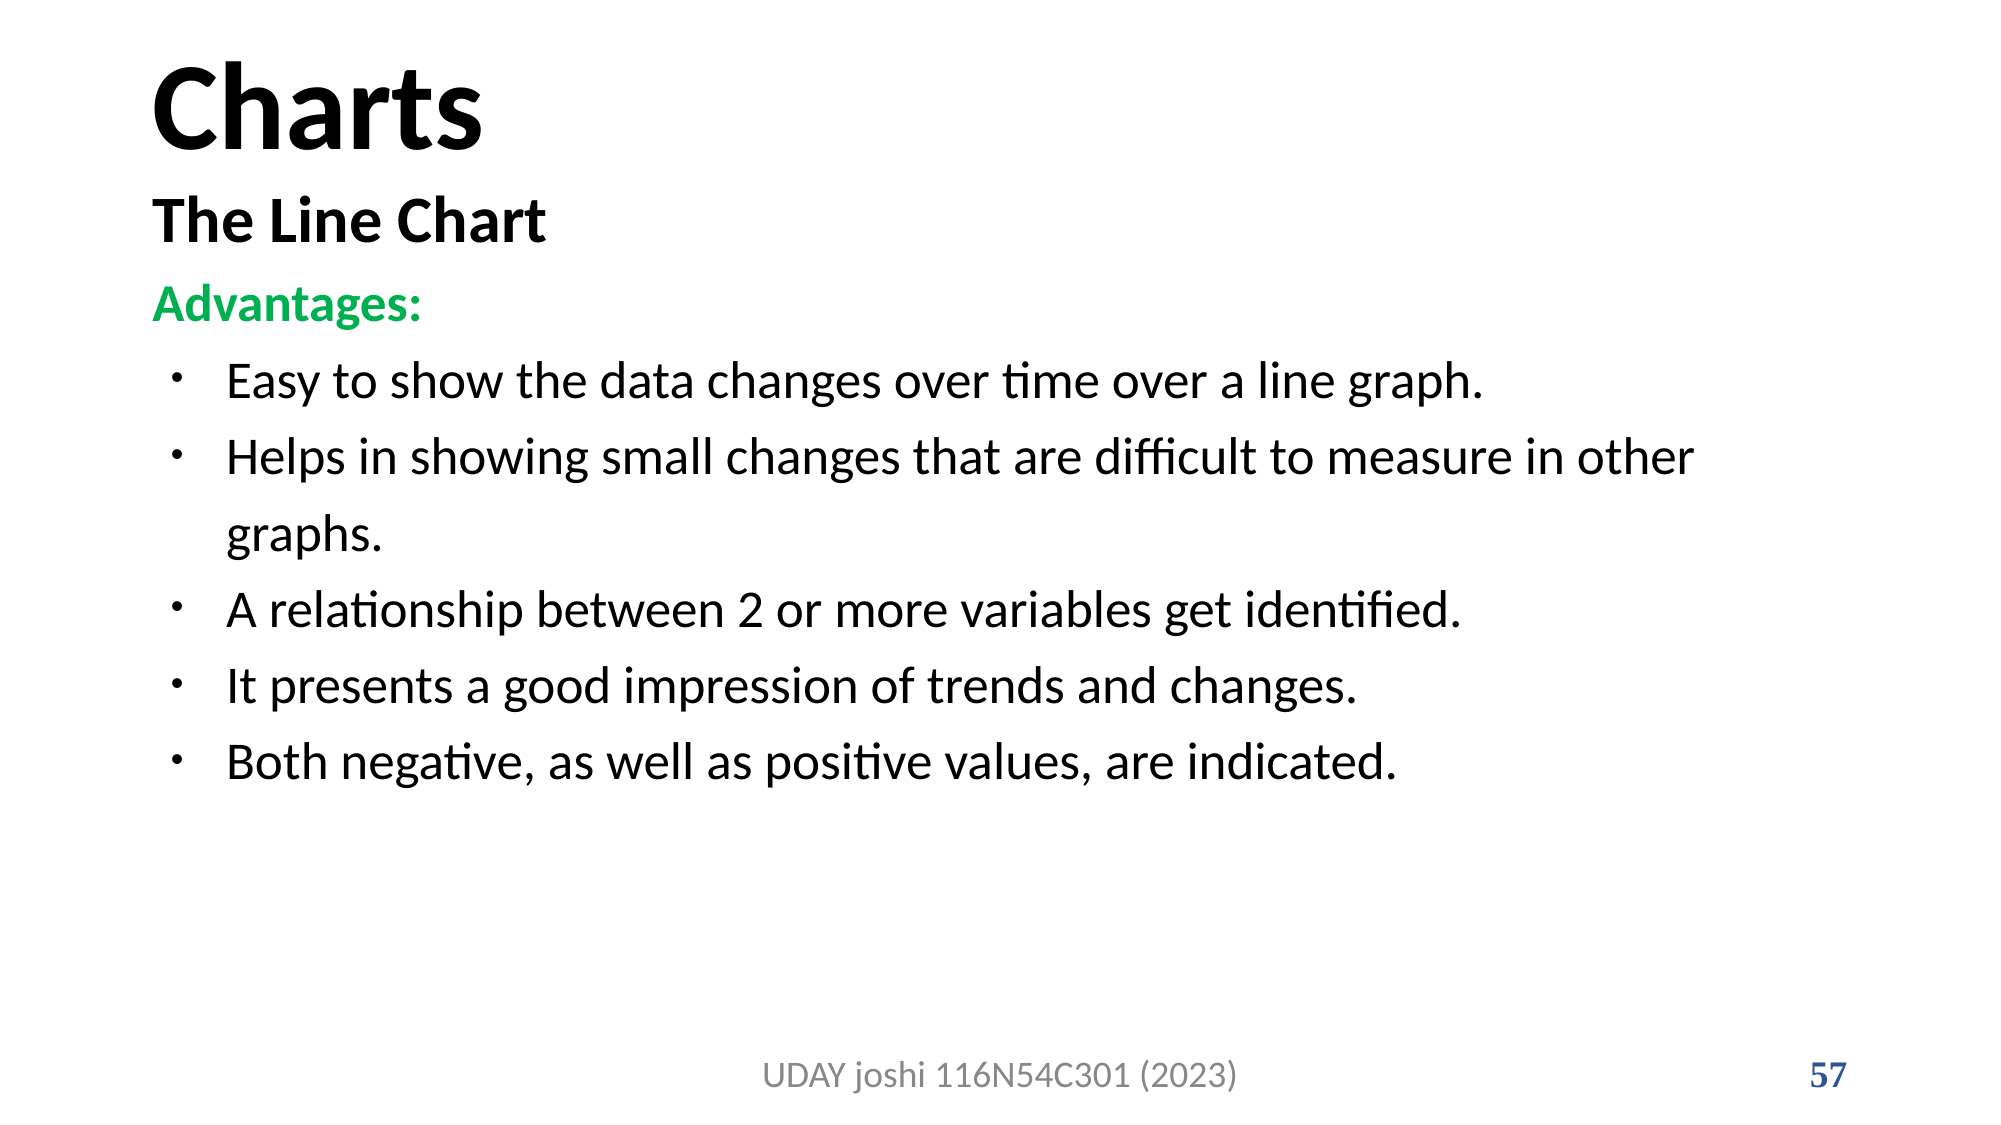

# Charts
The Line Chart
Advantages:
Easy to show the data changes over time over a line graph.
Helps in showing small changes that are difficult to measure in other graphs.
A relationship between 2 or more variables get identified.
It presents a good impression of trends and changes.
Both negative, as well as positive values, are indicated.

UDAY joshi 116N54C301 (2023)
57